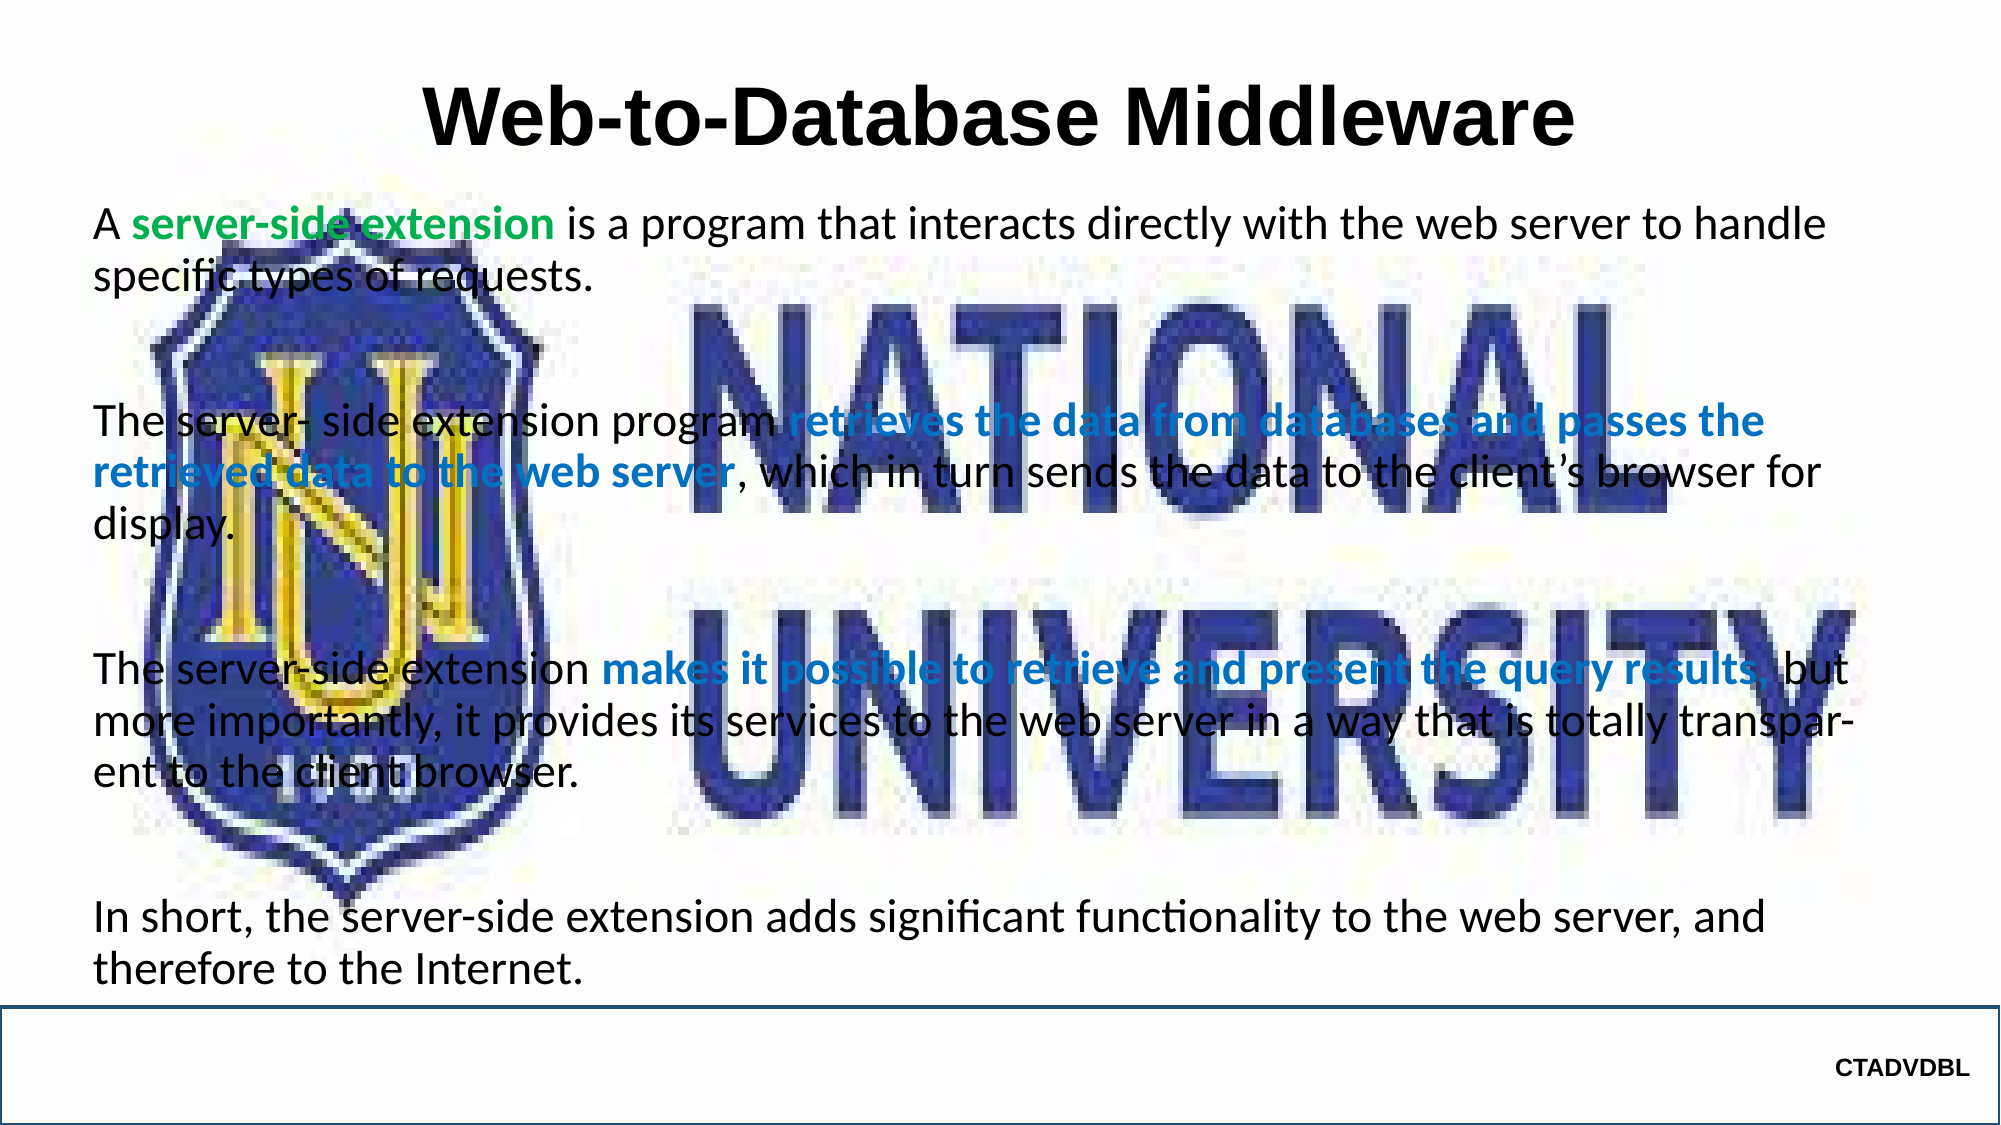

# Web-to-Database Middleware
A server-side extension is a program that interacts directly with the web server to handle specific types of requests.

The server- side extension program retrieves the data from databases and passes the retrieved data to the web server, which in turn sends the data to the client’s browser for display.

The server-side extension makes it possible to retrieve and present the query results, but more importantly, it provides its services to the web server in a way that is totally transpar- ent to the client browser.

In short, the server-side extension adds significant functionality to the web server, and therefore to the Internet.

CTADVDBL